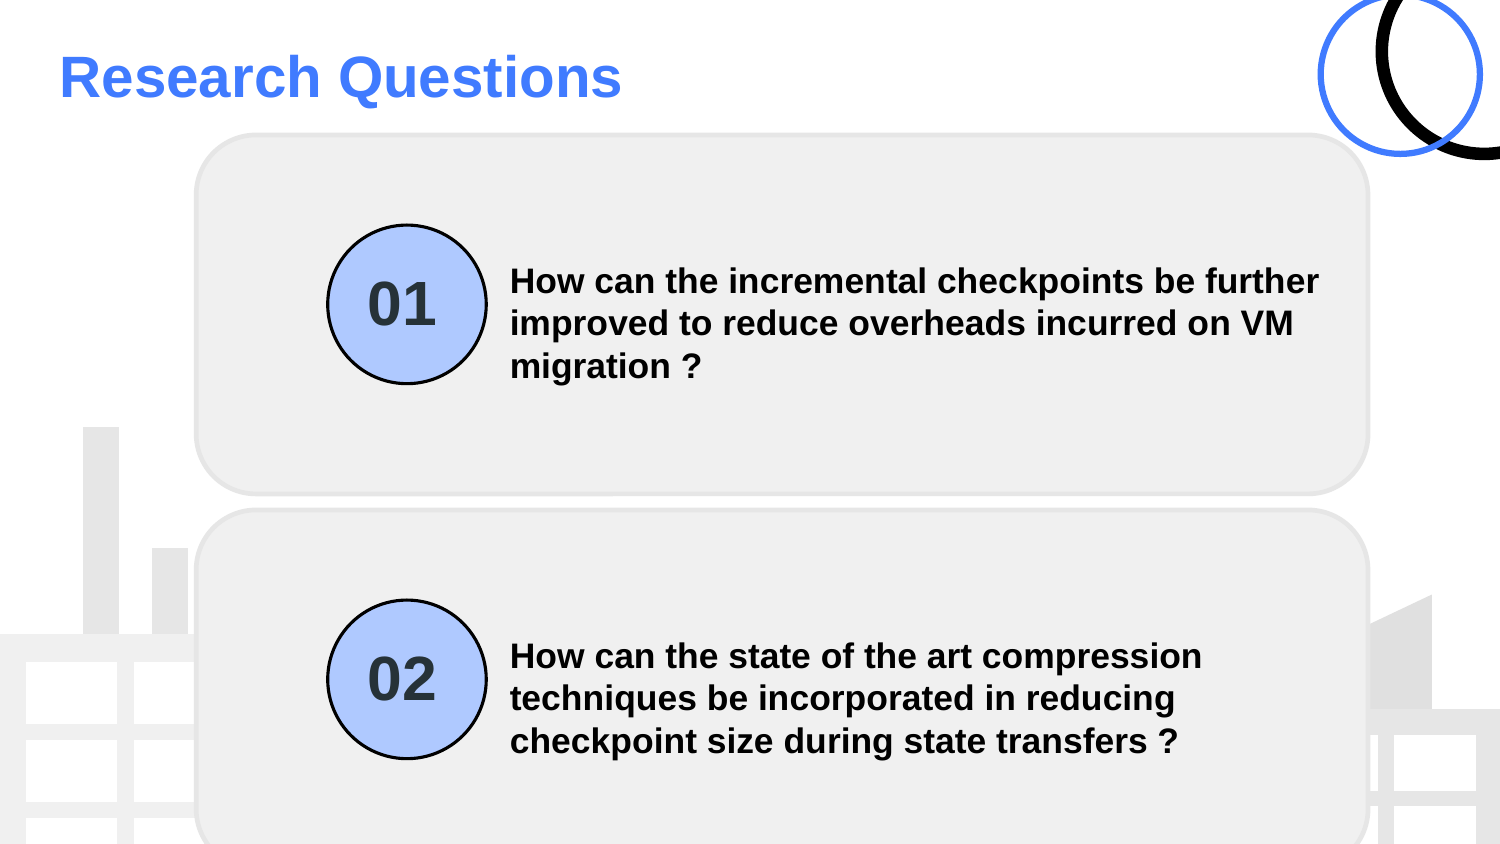

Research Questions

How can the incremental checkpoints be further improved to reduce overheads incurred on VM migration ?
01

How can the state of the art compression techniques be incorporated in reducing checkpoint size during state transfers ?
02